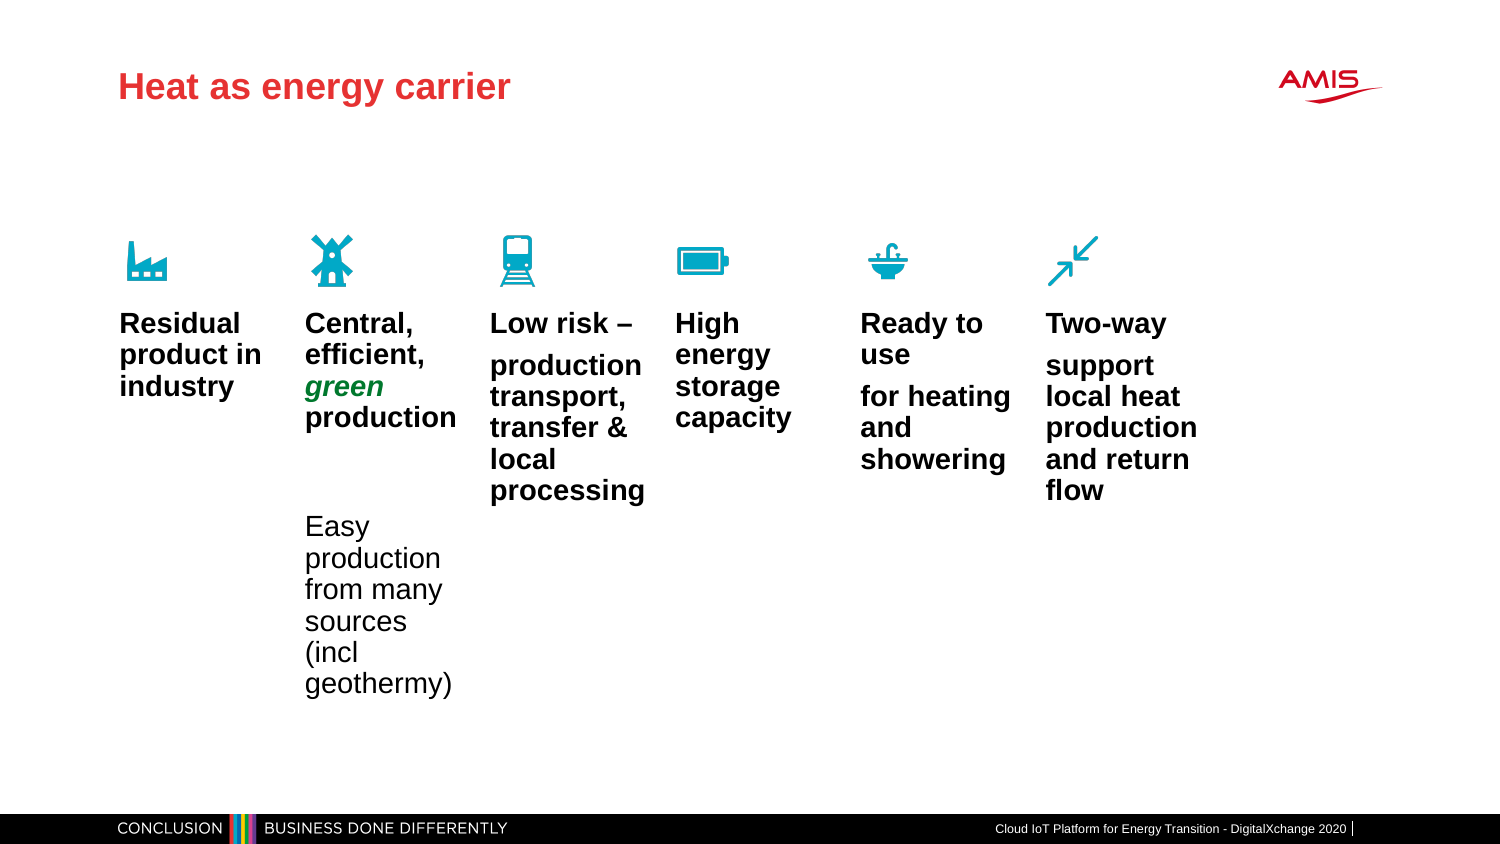

# Heat as energy carrier
Residual product in industry
Central, efficient, green production
Easy production from many sources (incl geothermy)
Low risk –
productiontransport, transfer & local processing
High energy storage capacity
Ready to use
for heating and showering
Two-way
support local heat production and return flow
Cloud IoT Platform for Energy Transition - DigitalXchange 2020